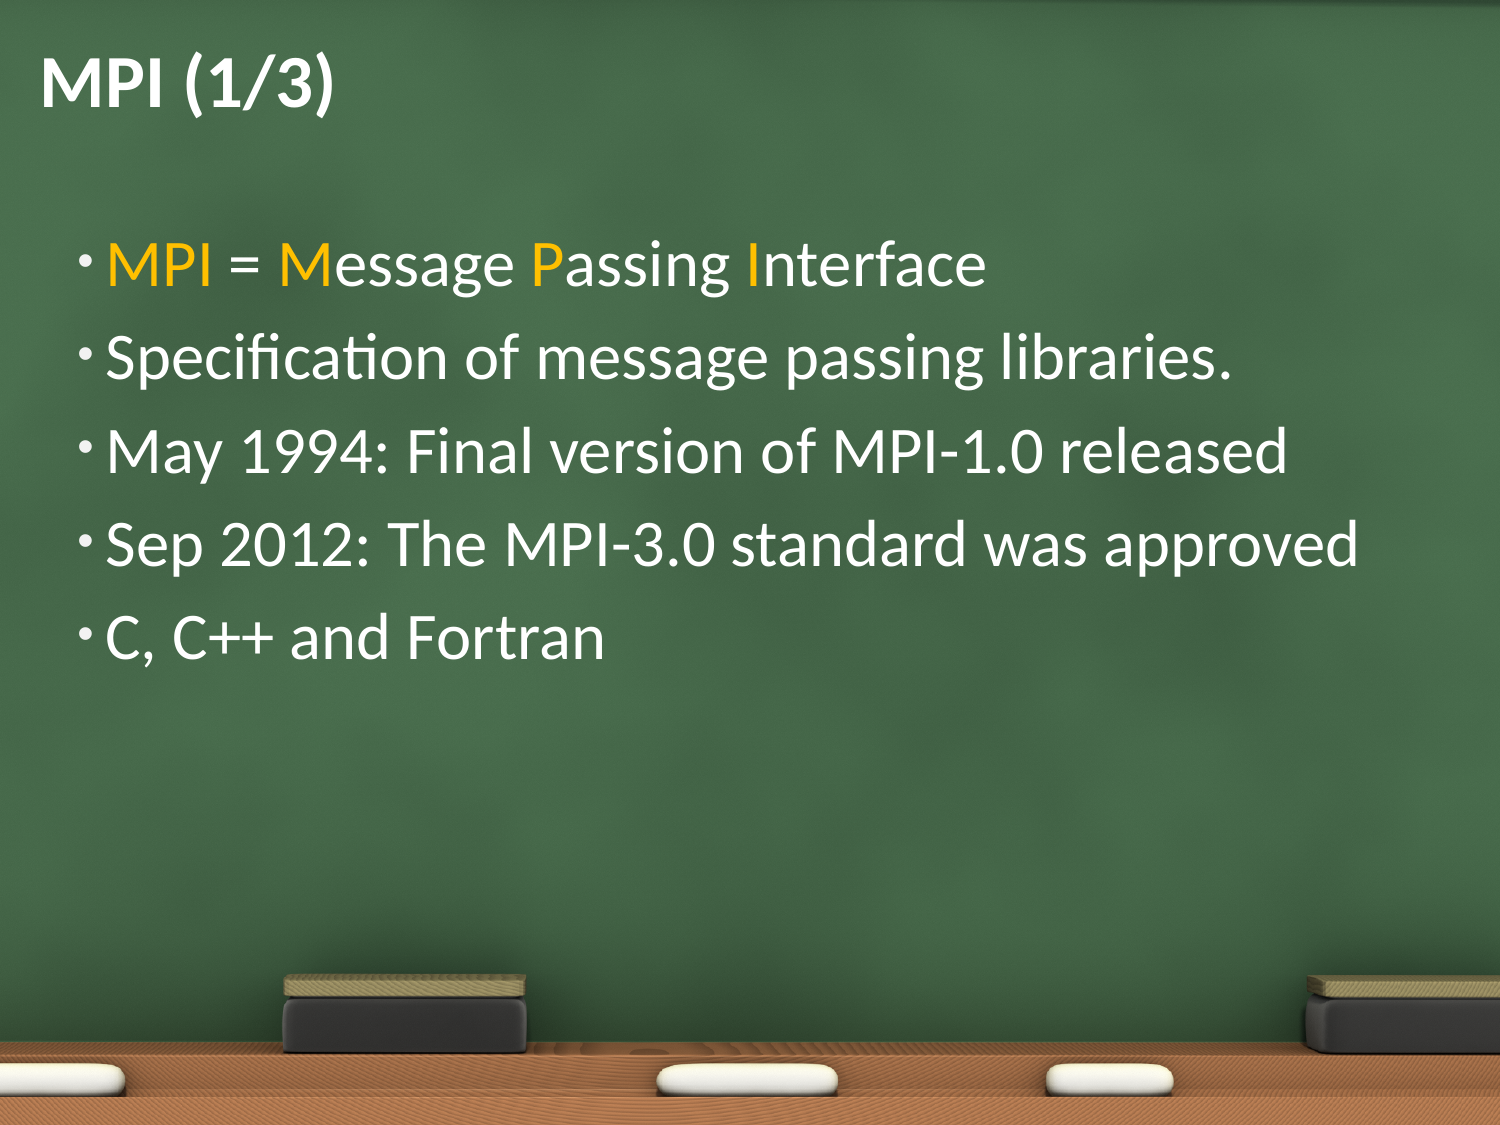

# MPI (1/3)
MPI = Message Passing Interface
Specification of message passing libraries.
May 1994: Final version of MPI-1.0 released
Sep 2012: The MPI-3.0 standard was approved
C, C++ and Fortran